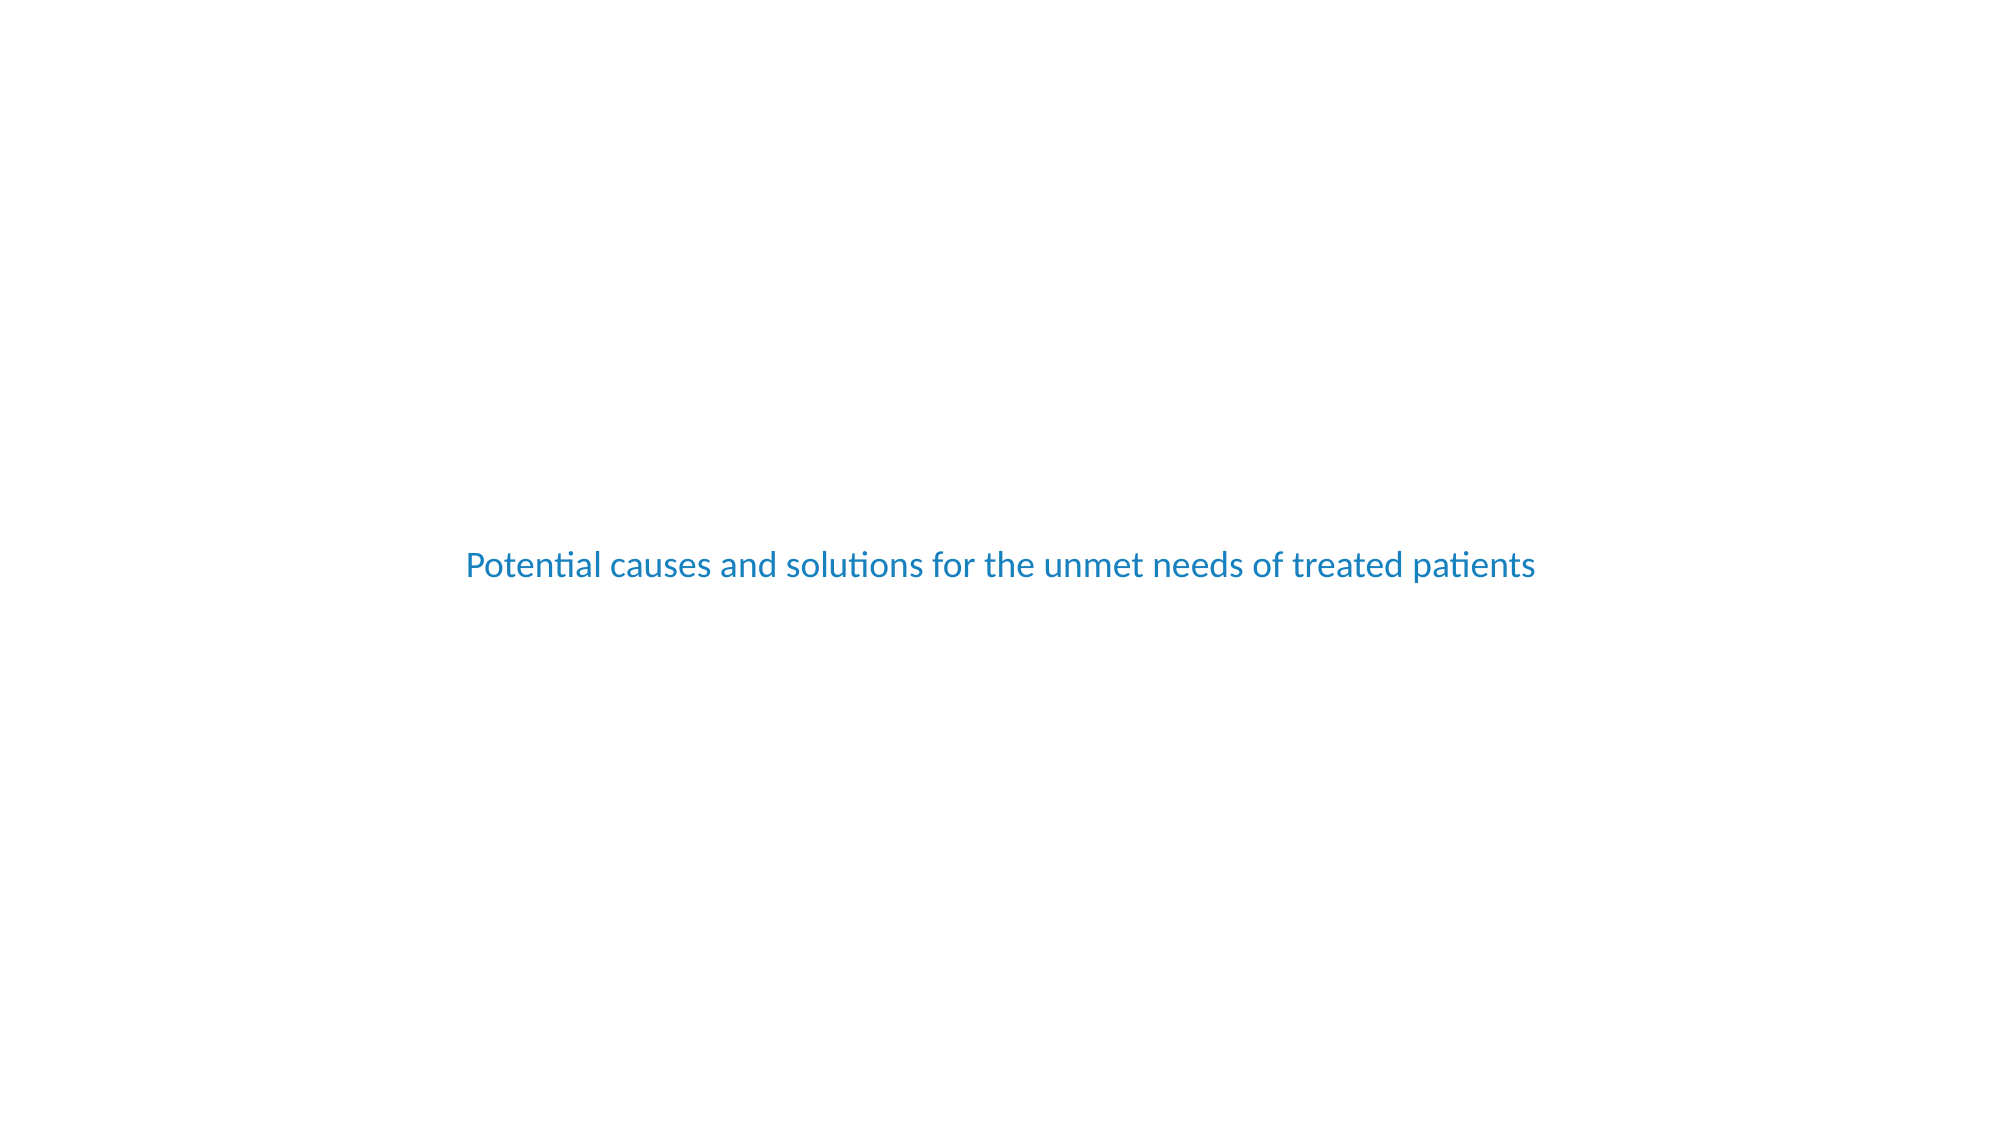

Potential causes and solutions for the unmet needs of treated patients